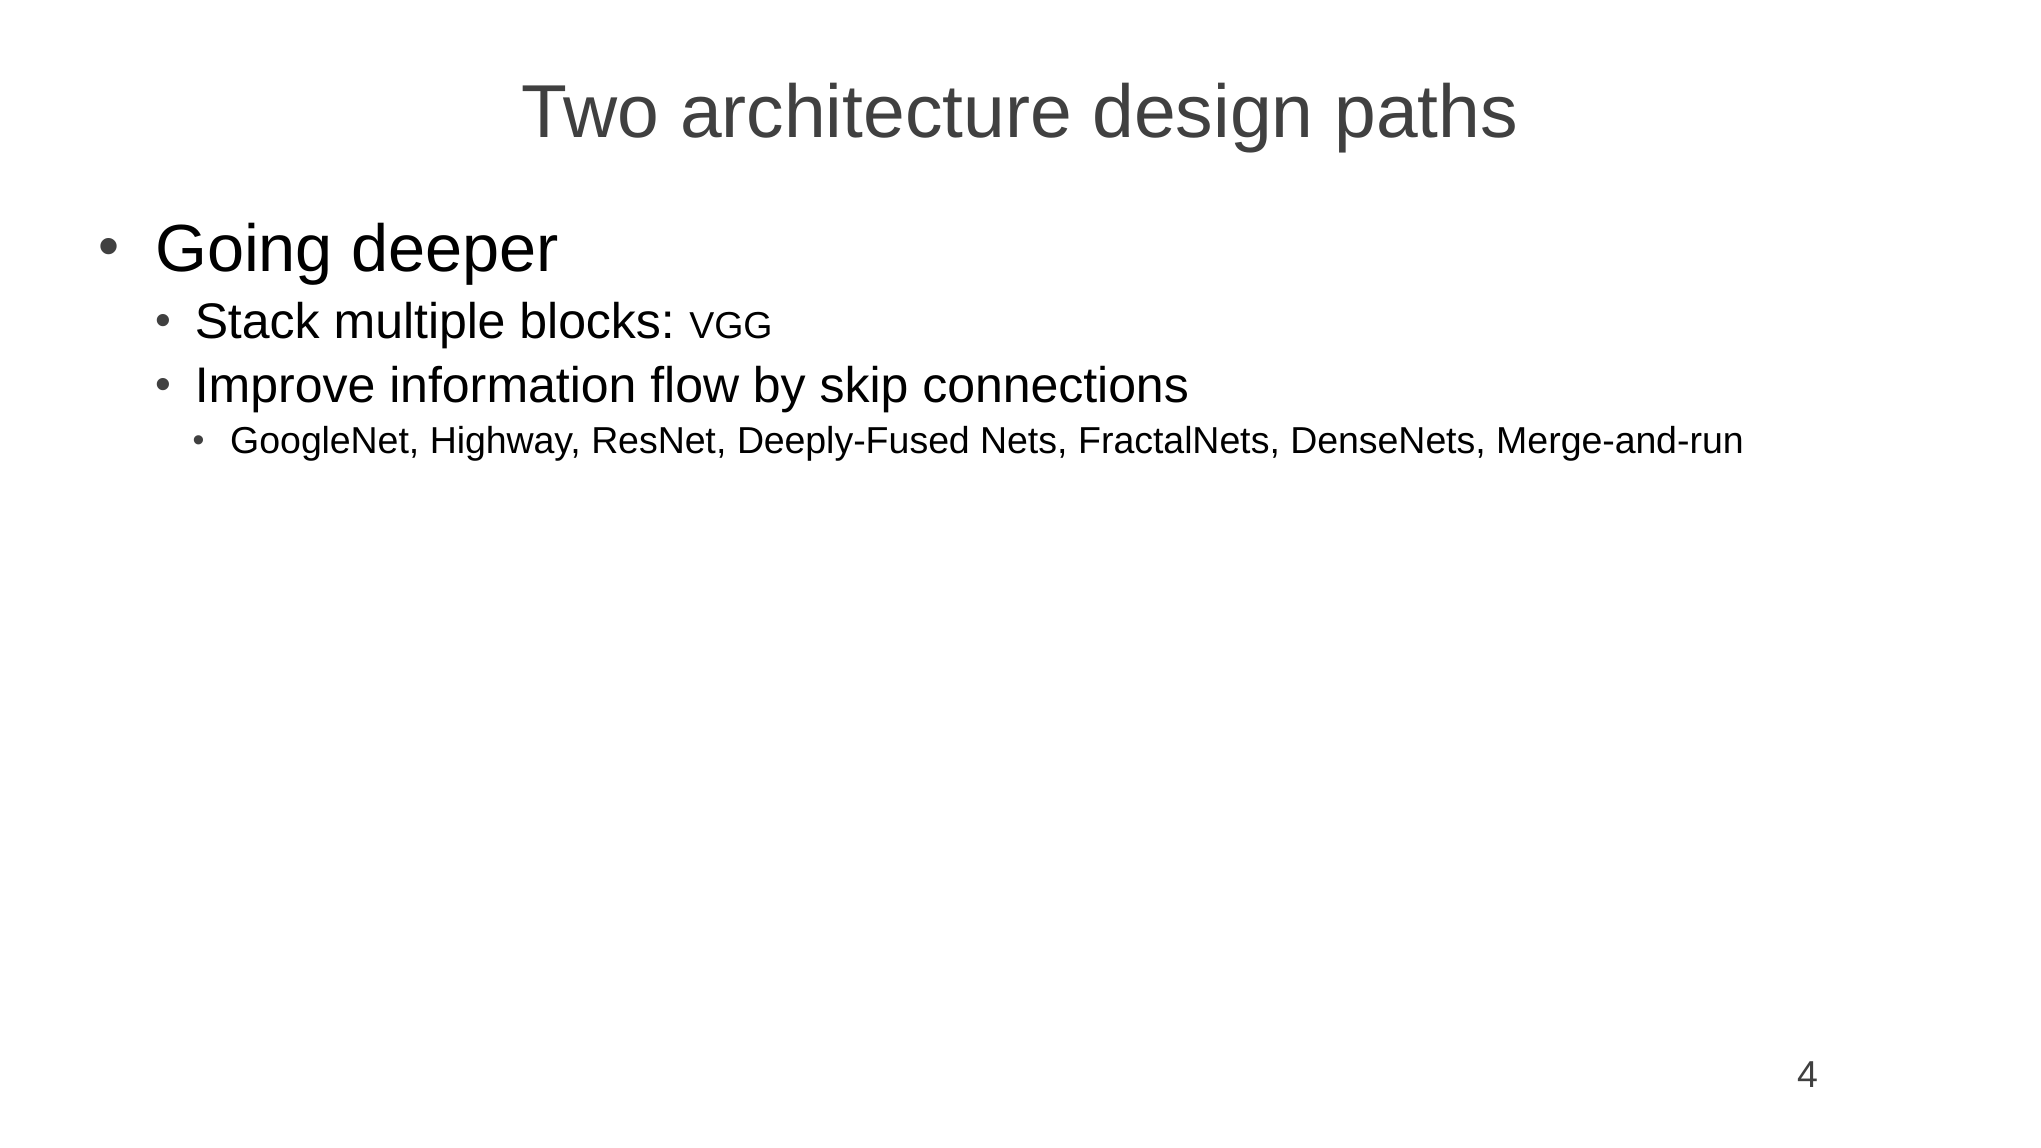

Two architecture design paths
Going deeper
Stack multiple blocks: VGG
Improve information flow by skip connections
GoogleNet, Highway, ResNet, Deeply-Fused Nets, FractalNets, DenseNets, Merge-and-run

4